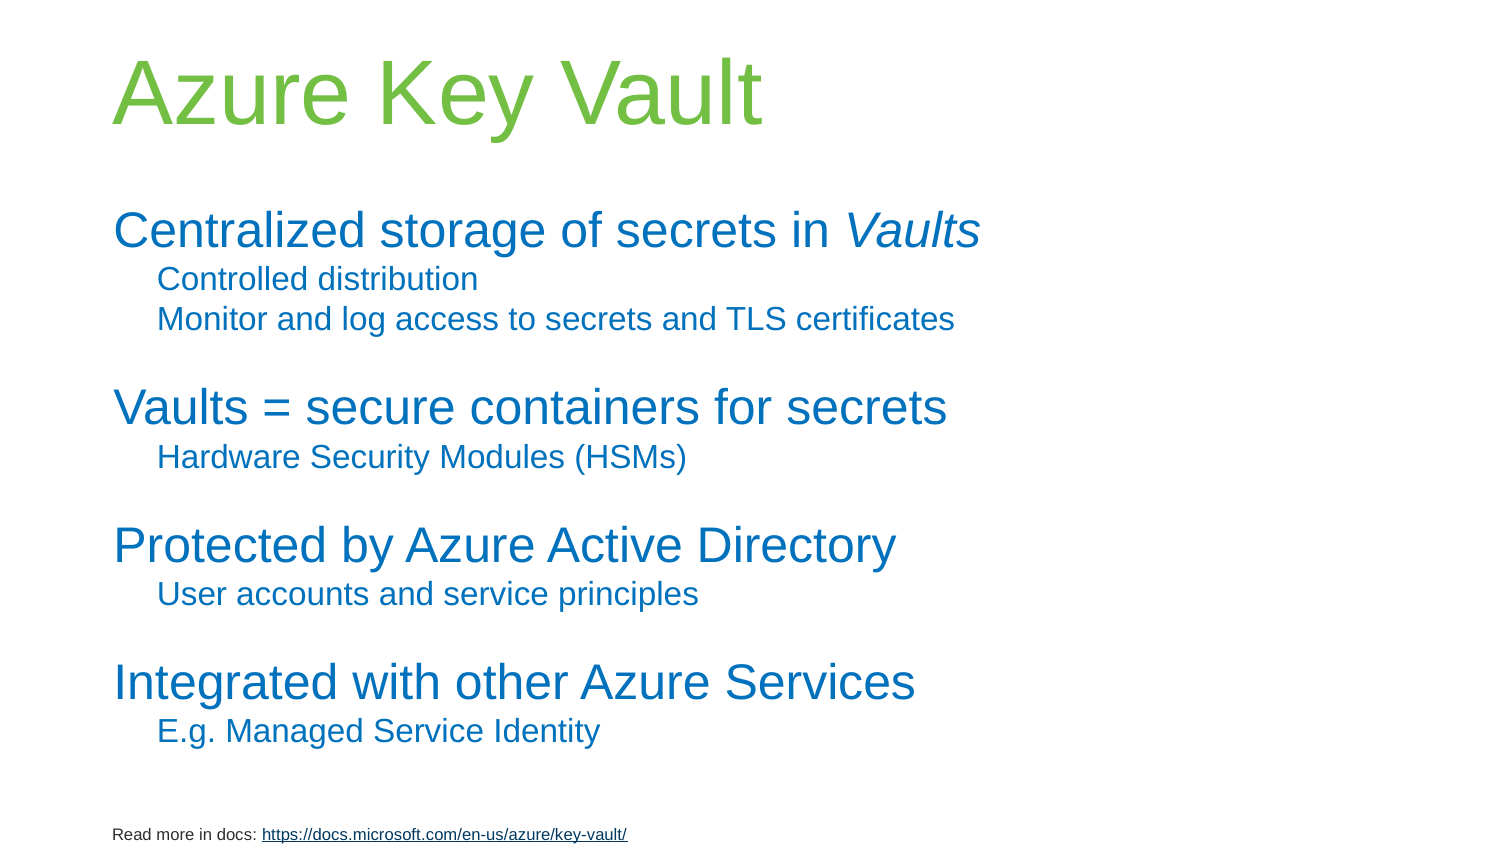

# Azure Key Vault
Centralized storage of secrets in Vaults
Controlled distribution
Monitor and log access to secrets and TLS certificates
Vaults = secure containers for secrets
Hardware Security Modules (HSMs)
Protected by Azure Active Directory
User accounts and service principles
Integrated with other Azure Services
E.g. Managed Service Identity
Read more in docs: https://docs.microsoft.com/en-us/azure/key-vault/